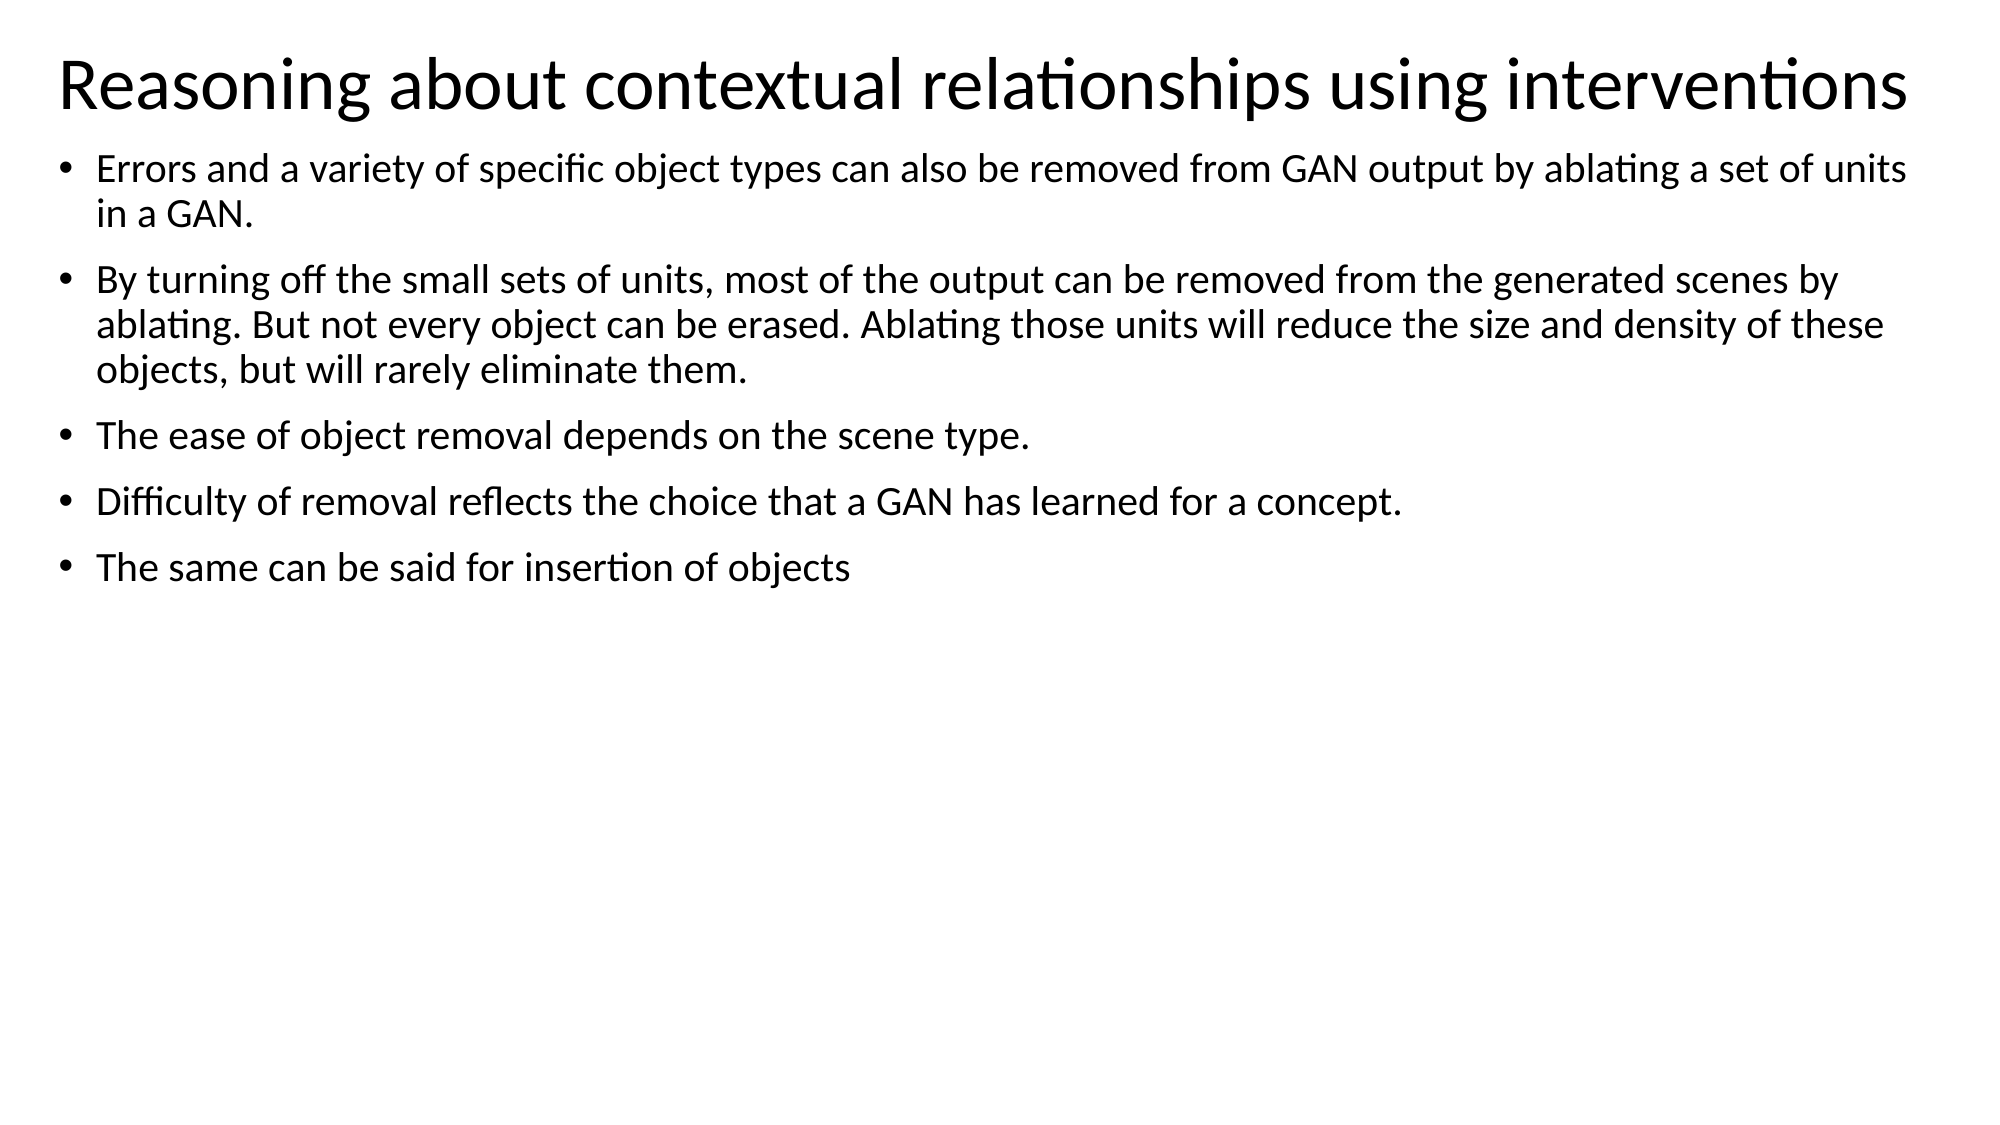

Reasoning about contextual relationships using interventions
Errors and a variety of specific object types can also be removed from GAN output by ablating a set of units in a GAN.
By turning off the small sets of units, most of the output can be removed from the generated scenes by ablating. But not every object can be erased. Ablating those units will reduce the size and density of these objects, but will rarely eliminate them.
The ease of object removal depends on the scene type.
Difficulty of removal reflects the choice that a GAN has learned for a concept.
The same can be said for insertion of objects